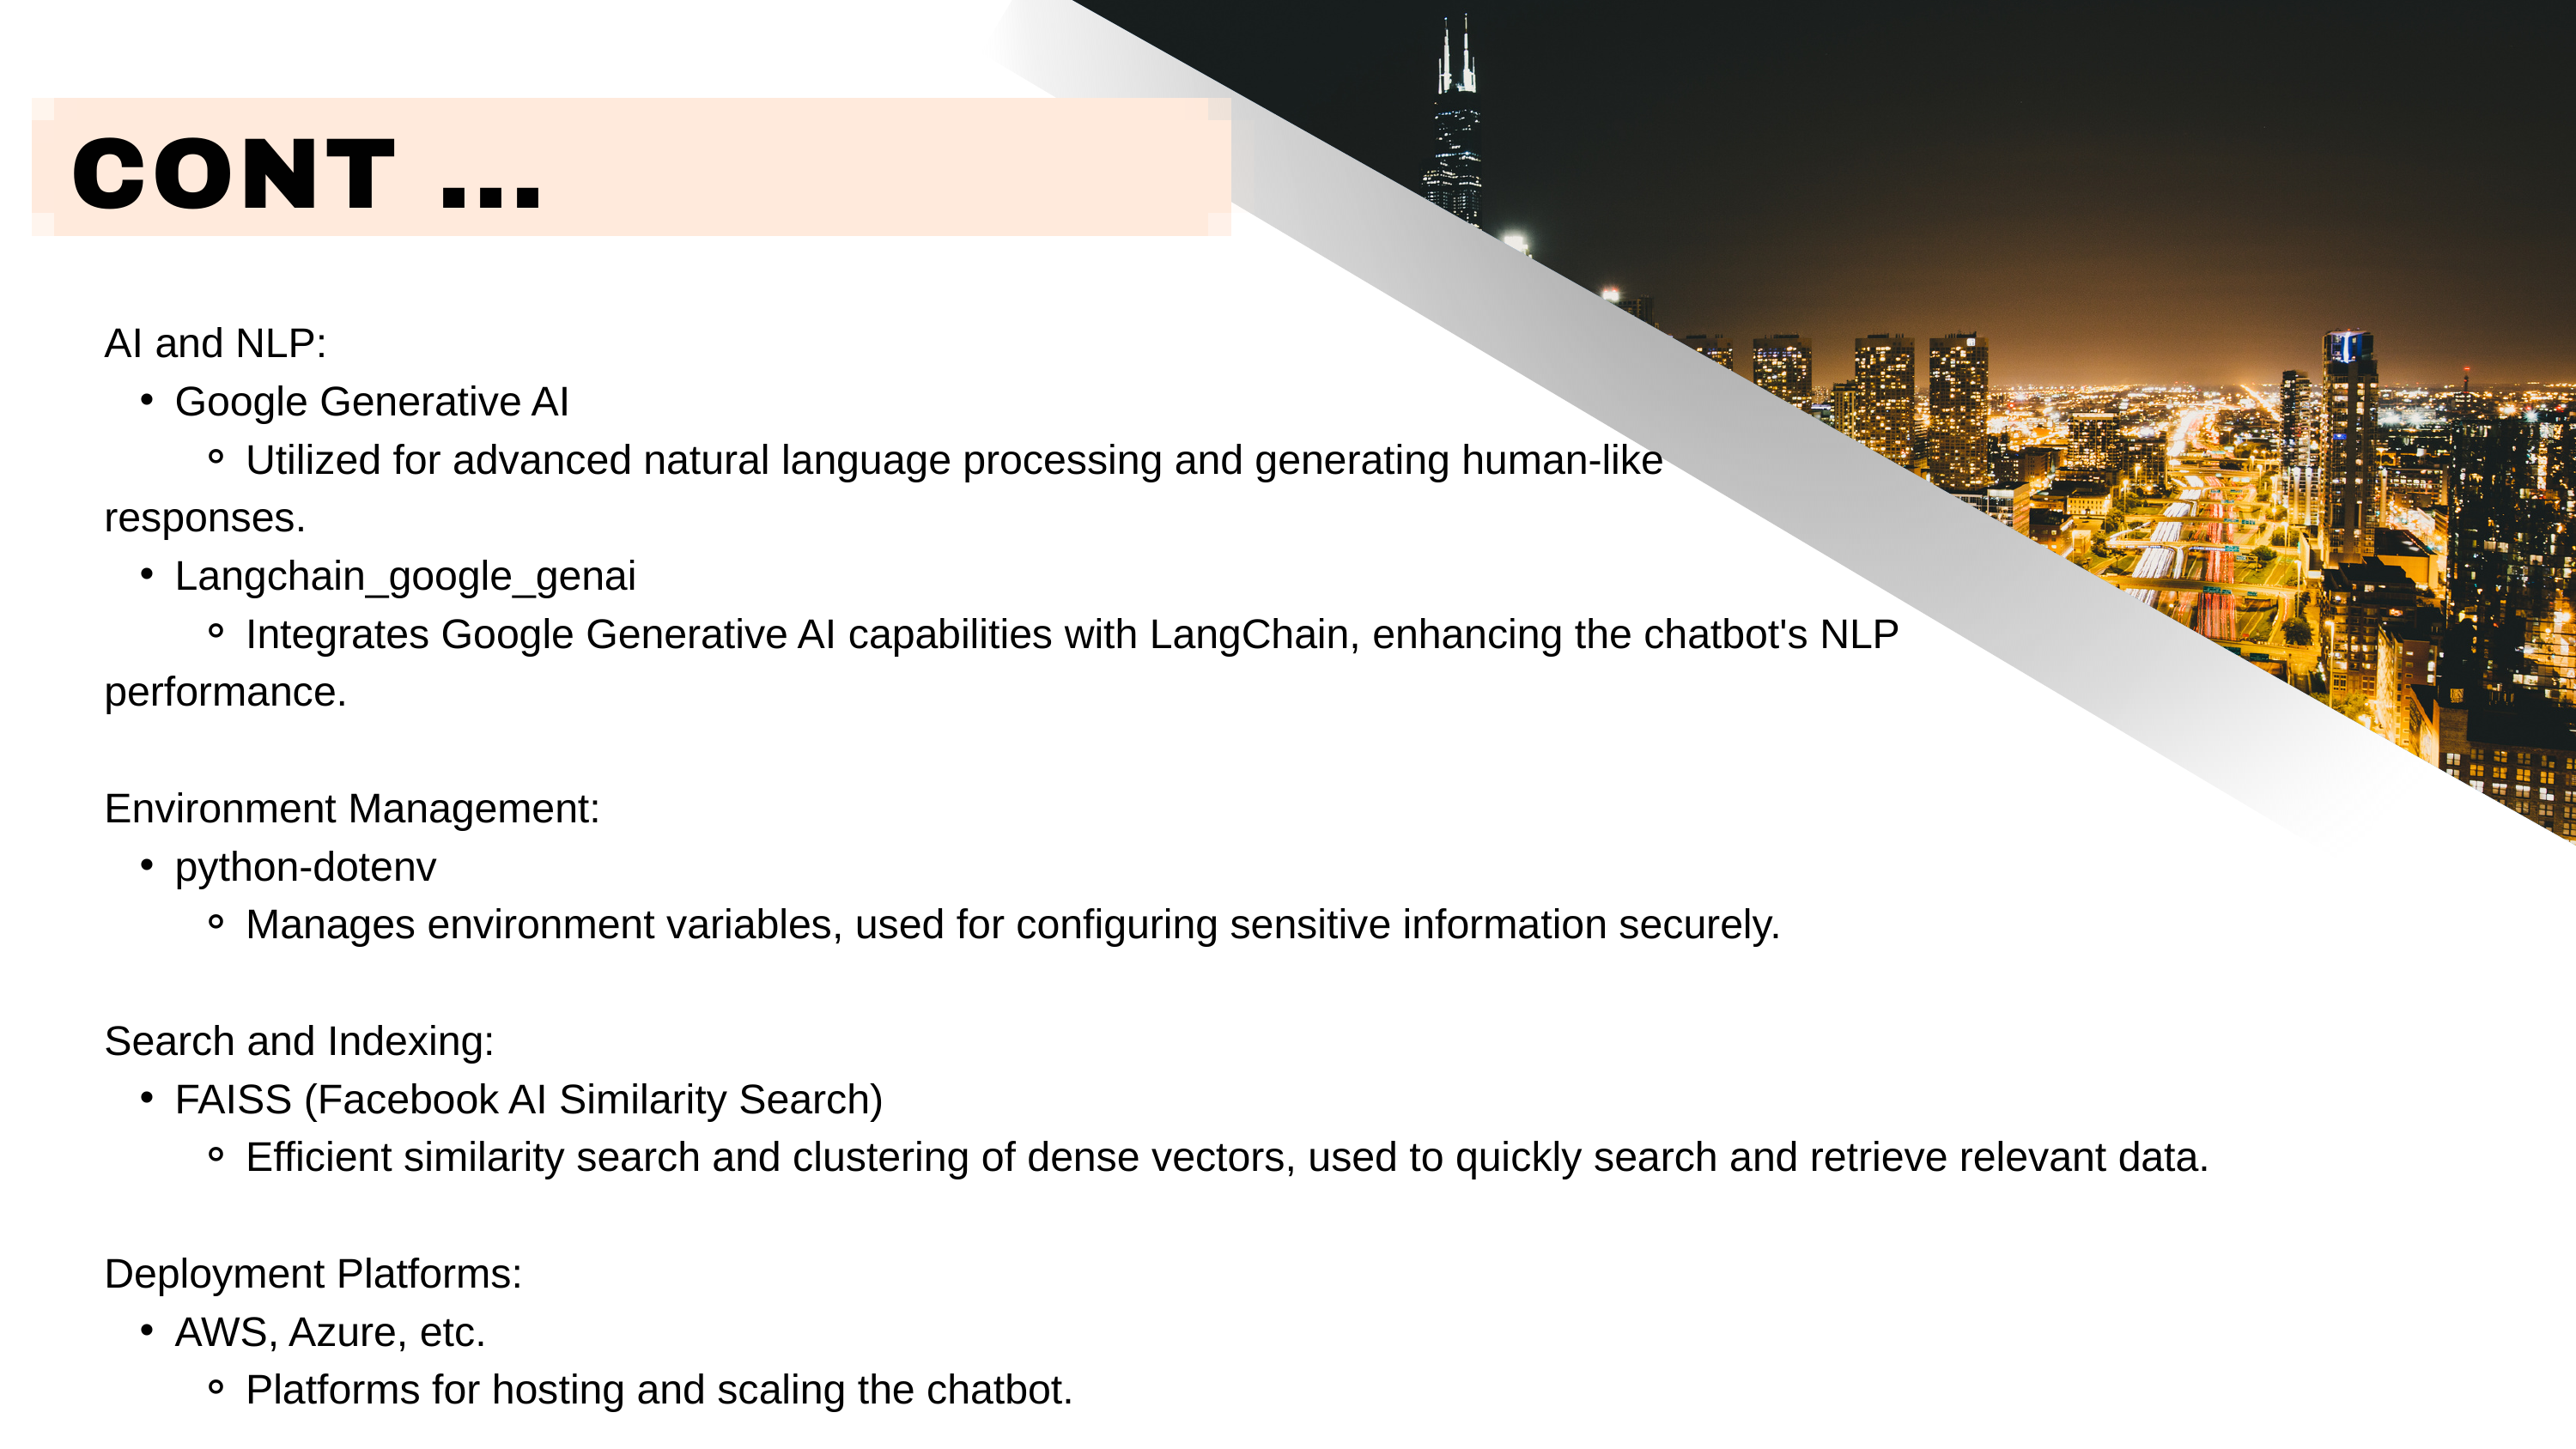

CONT ...

AI and NLP:
Google Generative AI
Utilized for advanced natural language processing and generating human-like
responses.
Langchain_google_genai
Integrates Google Generative AI capabilities with LangChain, enhancing the chatbot's NLP
performance.

Environment Management:
python-dotenv
Manages environment variables, used for configuring sensitive information securely.

Search and Indexing:
FAISS (Facebook AI Similarity Search)
Efficient similarity search and clustering of dense vectors, used to quickly search and retrieve relevant data.

Deployment Platforms:
AWS, Azure, etc.
Platforms for hosting and scaling the chatbot.